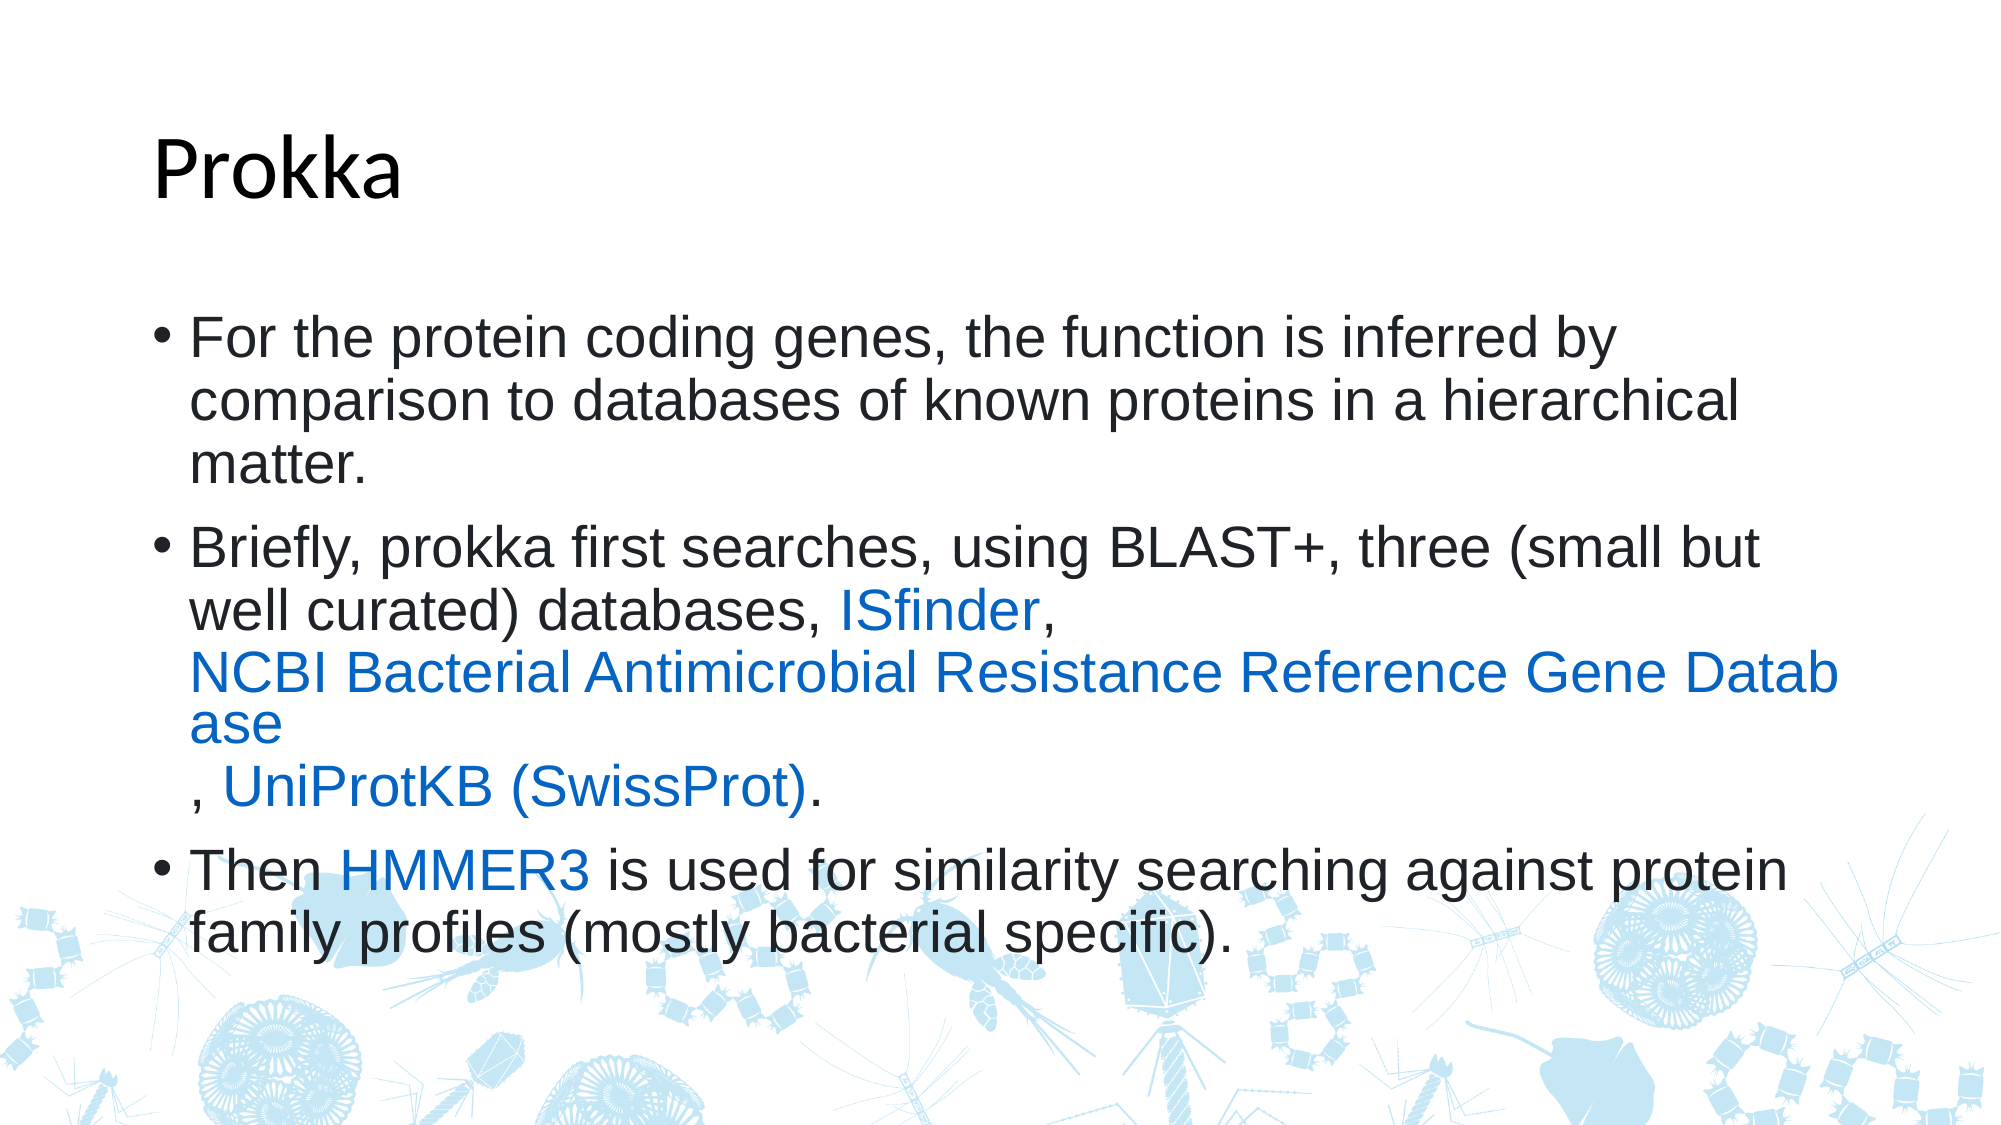

# Prokka
For the protein coding genes, the function is inferred by comparison to databases of known proteins in a hierarchical matter.
Briefly, prokka first searches, using BLAST+, three (small but well curated) databases, ISfinder, NCBI Bacterial Antimicrobial Resistance Reference Gene Database, UniProtKB (SwissProt).
Then HMMER3 is used for similarity searching against protein family profiles (mostly bacterial specific).